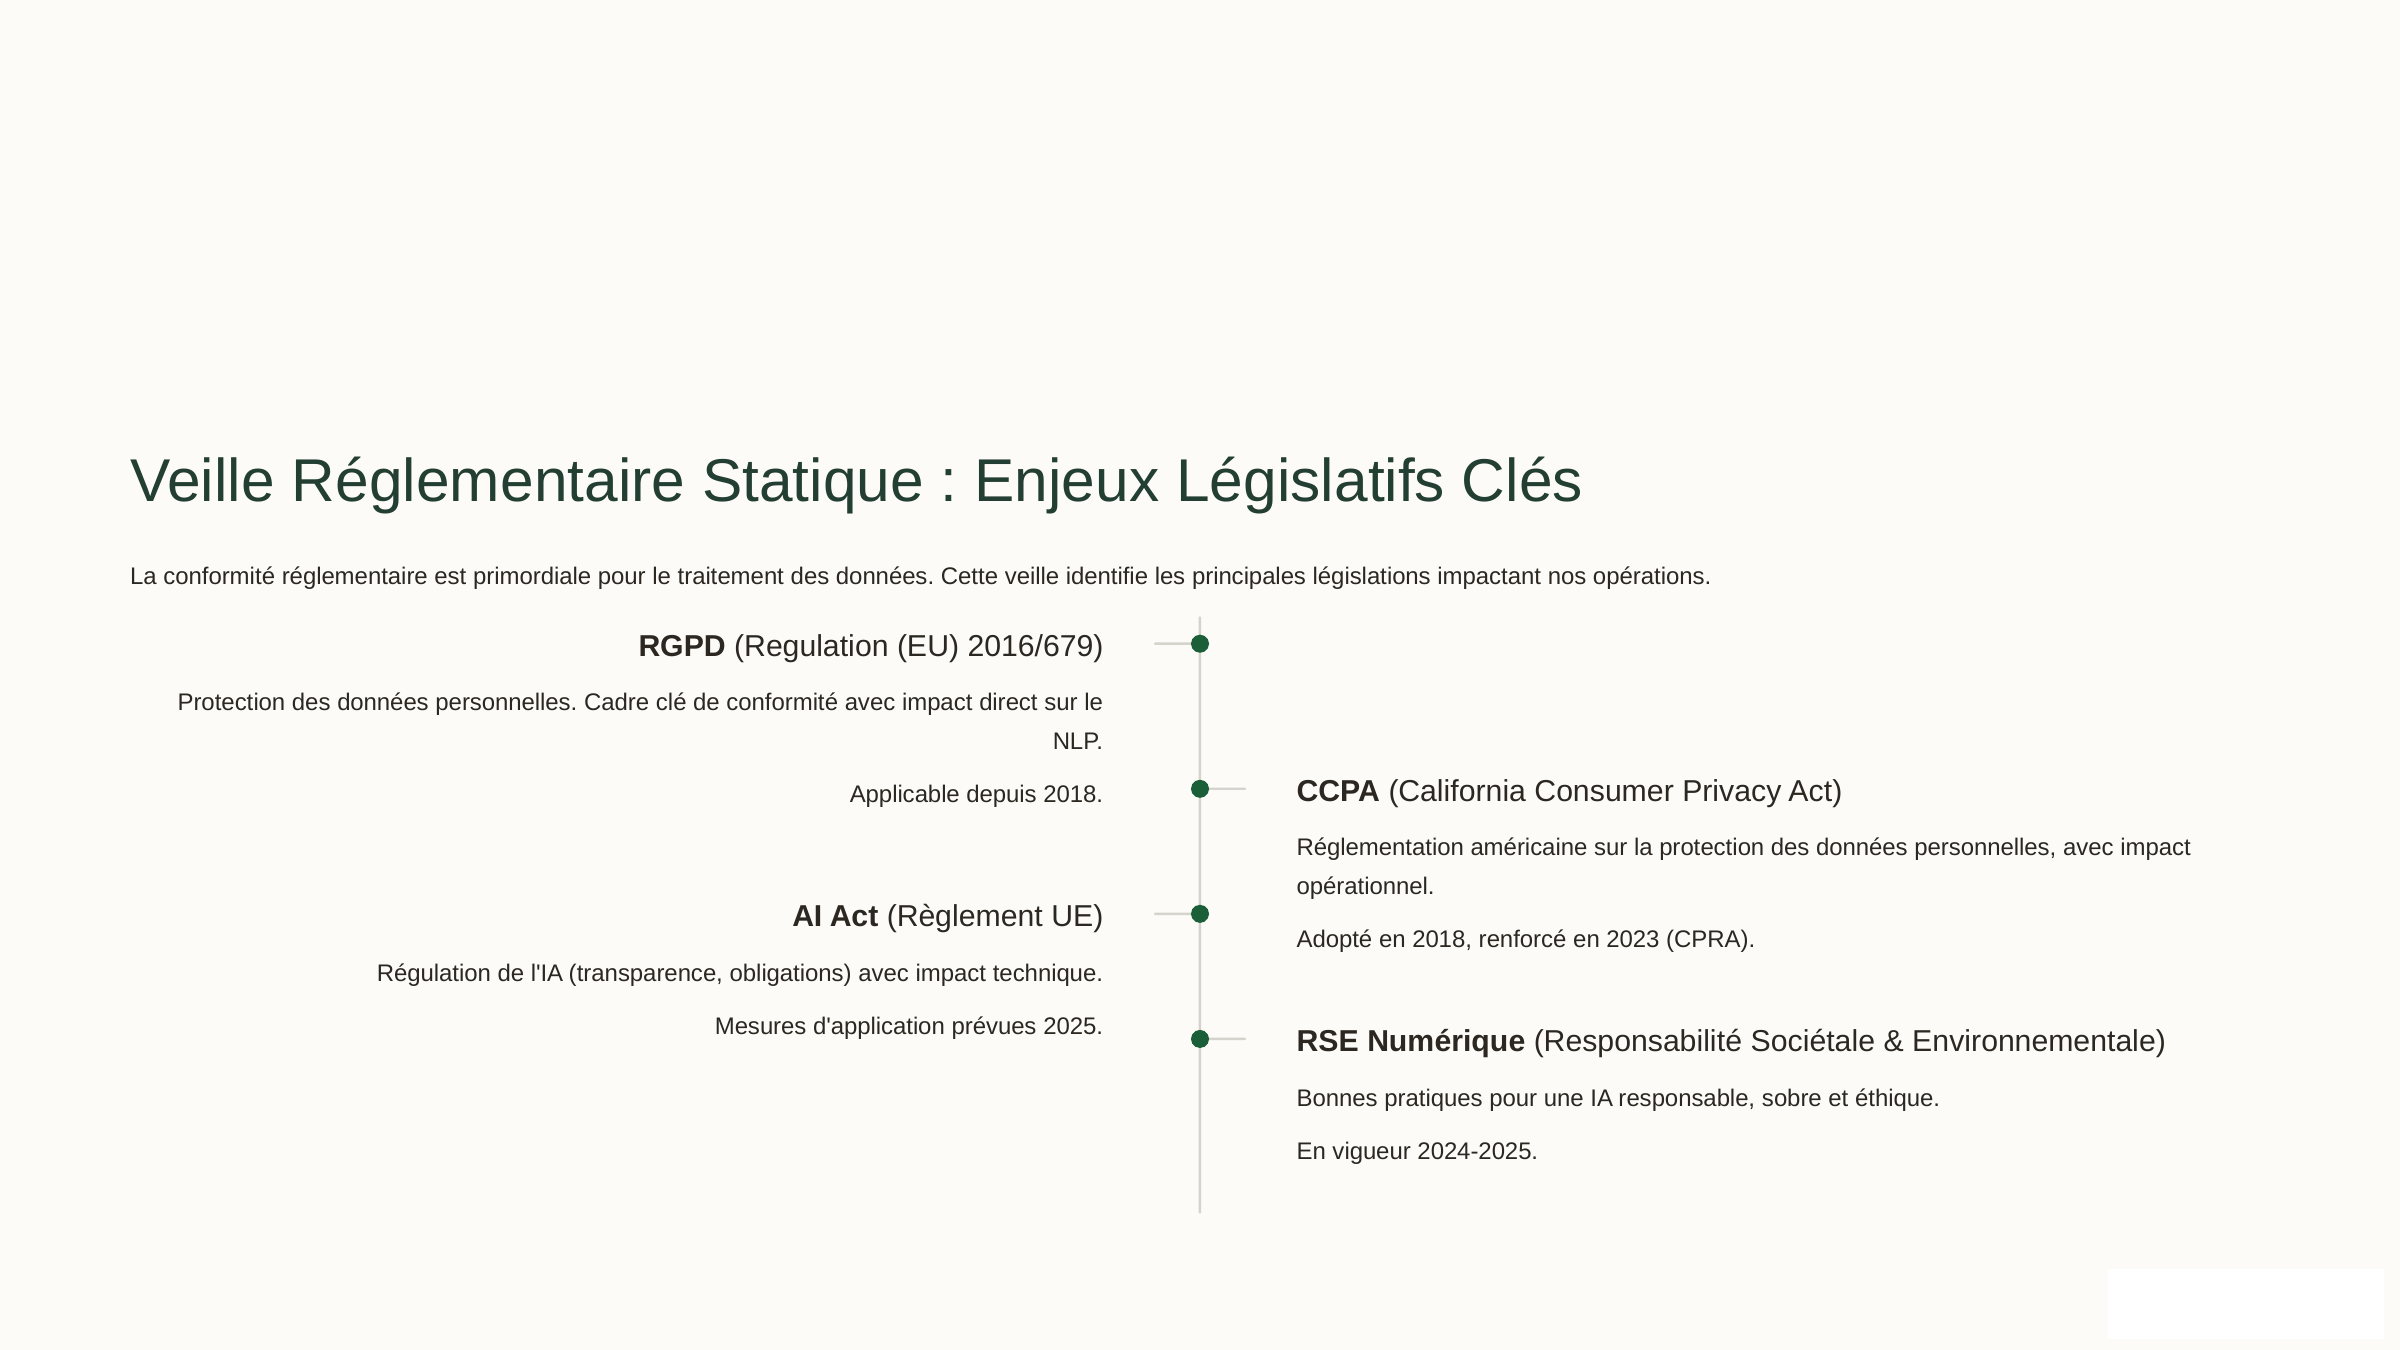

Veille Réglementaire Statique : Enjeux Législatifs Clés
La conformité réglementaire est primordiale pour le traitement des données. Cette veille identifie les principales législations impactant nos opérations.

RGPD (Regulation (EU) 2016/679)

Protection des données personnelles. Cadre clé de conformité avec impact direct sur le NLP.
Applicable depuis 2018.
CCPA (California Consumer Privacy Act)

Réglementation américaine sur la protection des données personnelles, avec impact opérationnel.
AI Act (Règlement UE)

Adopté en 2018, renforcé en 2023 (CPRA).
Régulation de l'IA (transparence, obligations) avec impact technique.
Mesures d'application prévues 2025.
RSE Numérique (Responsabilité Sociétale & Environnementale)

Bonnes pratiques pour une IA responsable, sobre et éthique.
En vigueur 2024-2025.